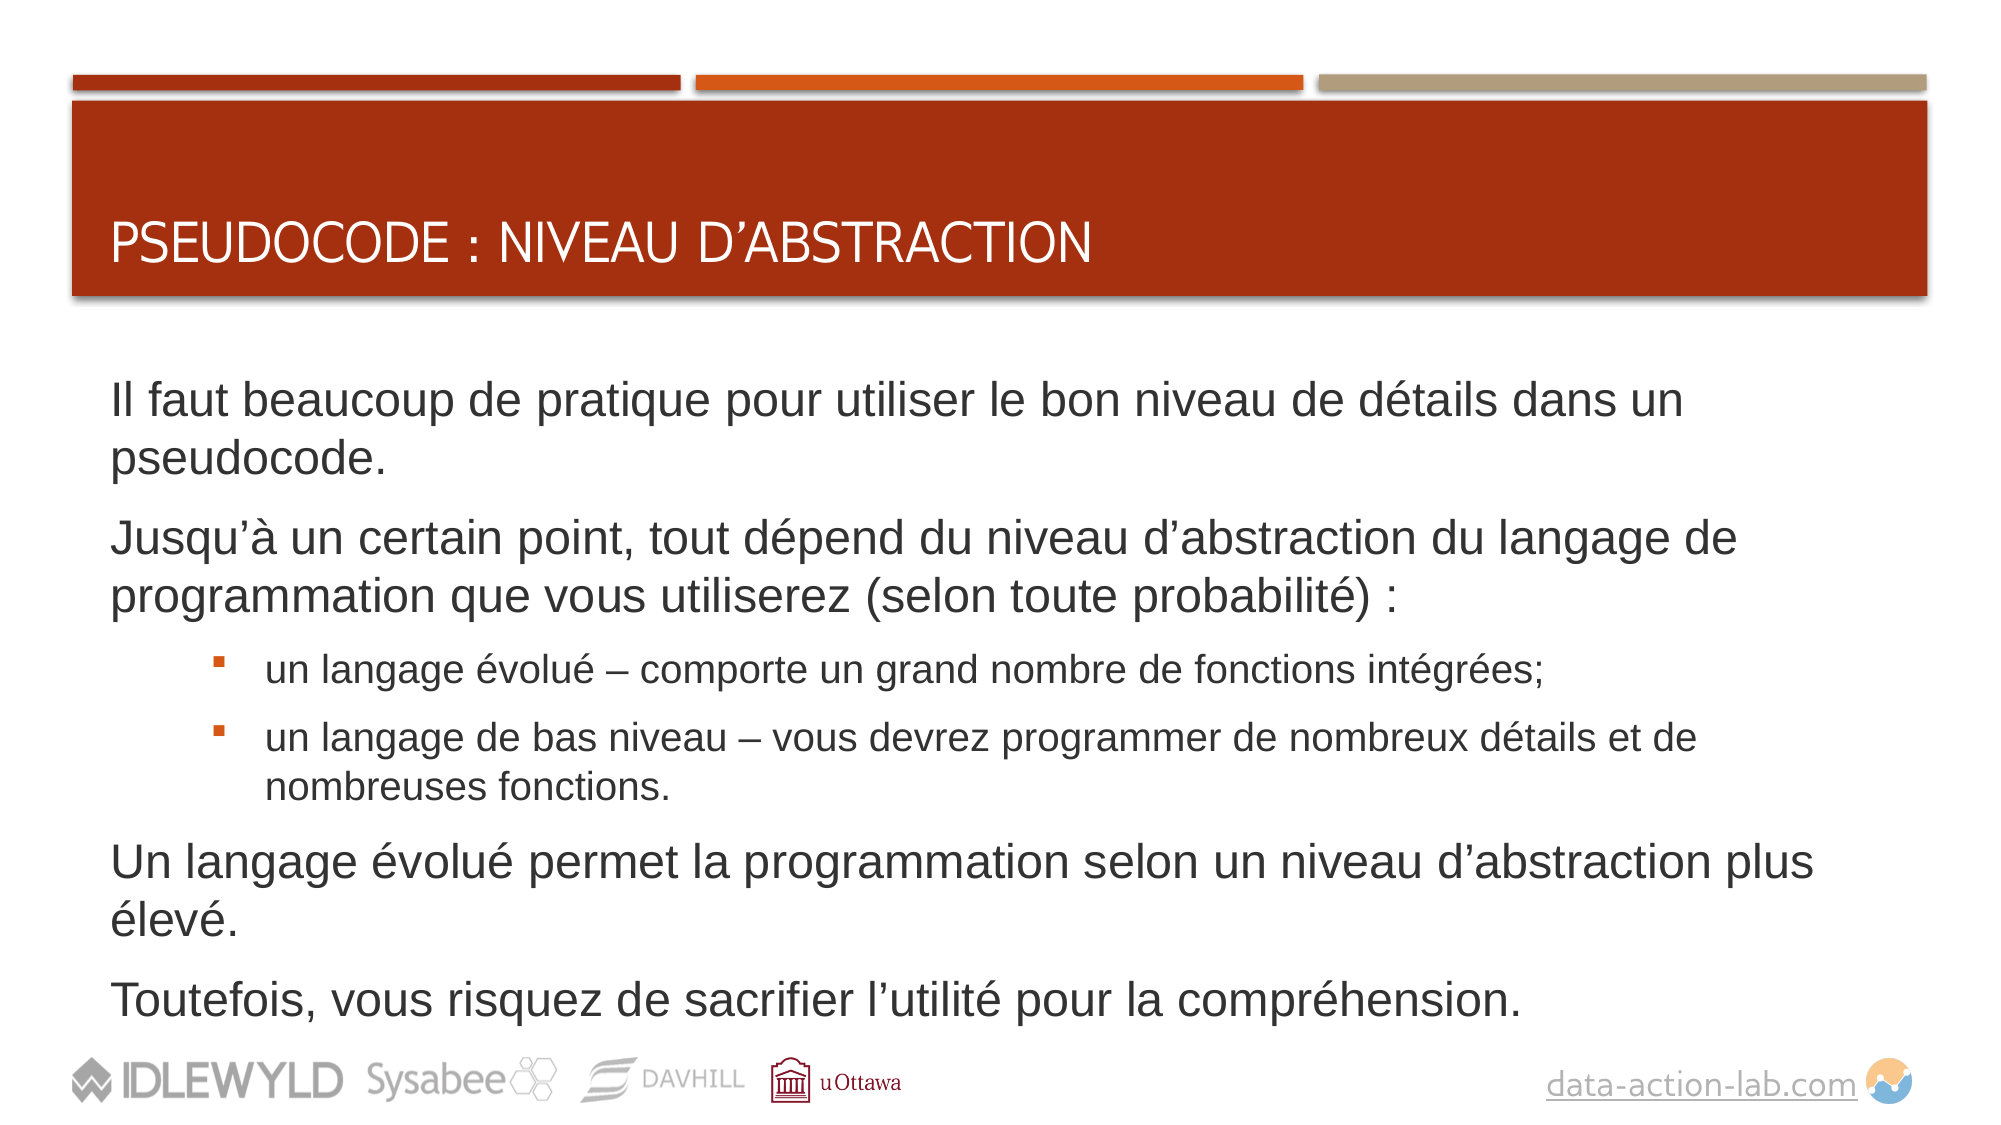

# PSEUDOCODE : NIVEAU D’ABSTRACTION
Il faut beaucoup de pratique pour utiliser le bon niveau de détails dans un pseudocode.
Jusqu’à un certain point, tout dépend du niveau d’abstraction du langage de programmation que vous utiliserez (selon toute probabilité) :
un langage évolué – comporte un grand nombre de fonctions intégrées;
un langage de bas niveau – vous devrez programmer de nombreux détails et de nombreuses fonctions.
Un langage évolué permet la programmation selon un niveau d’abstraction plus élevé.
Toutefois, vous risquez de sacrifier l’utilité pour la compréhension.